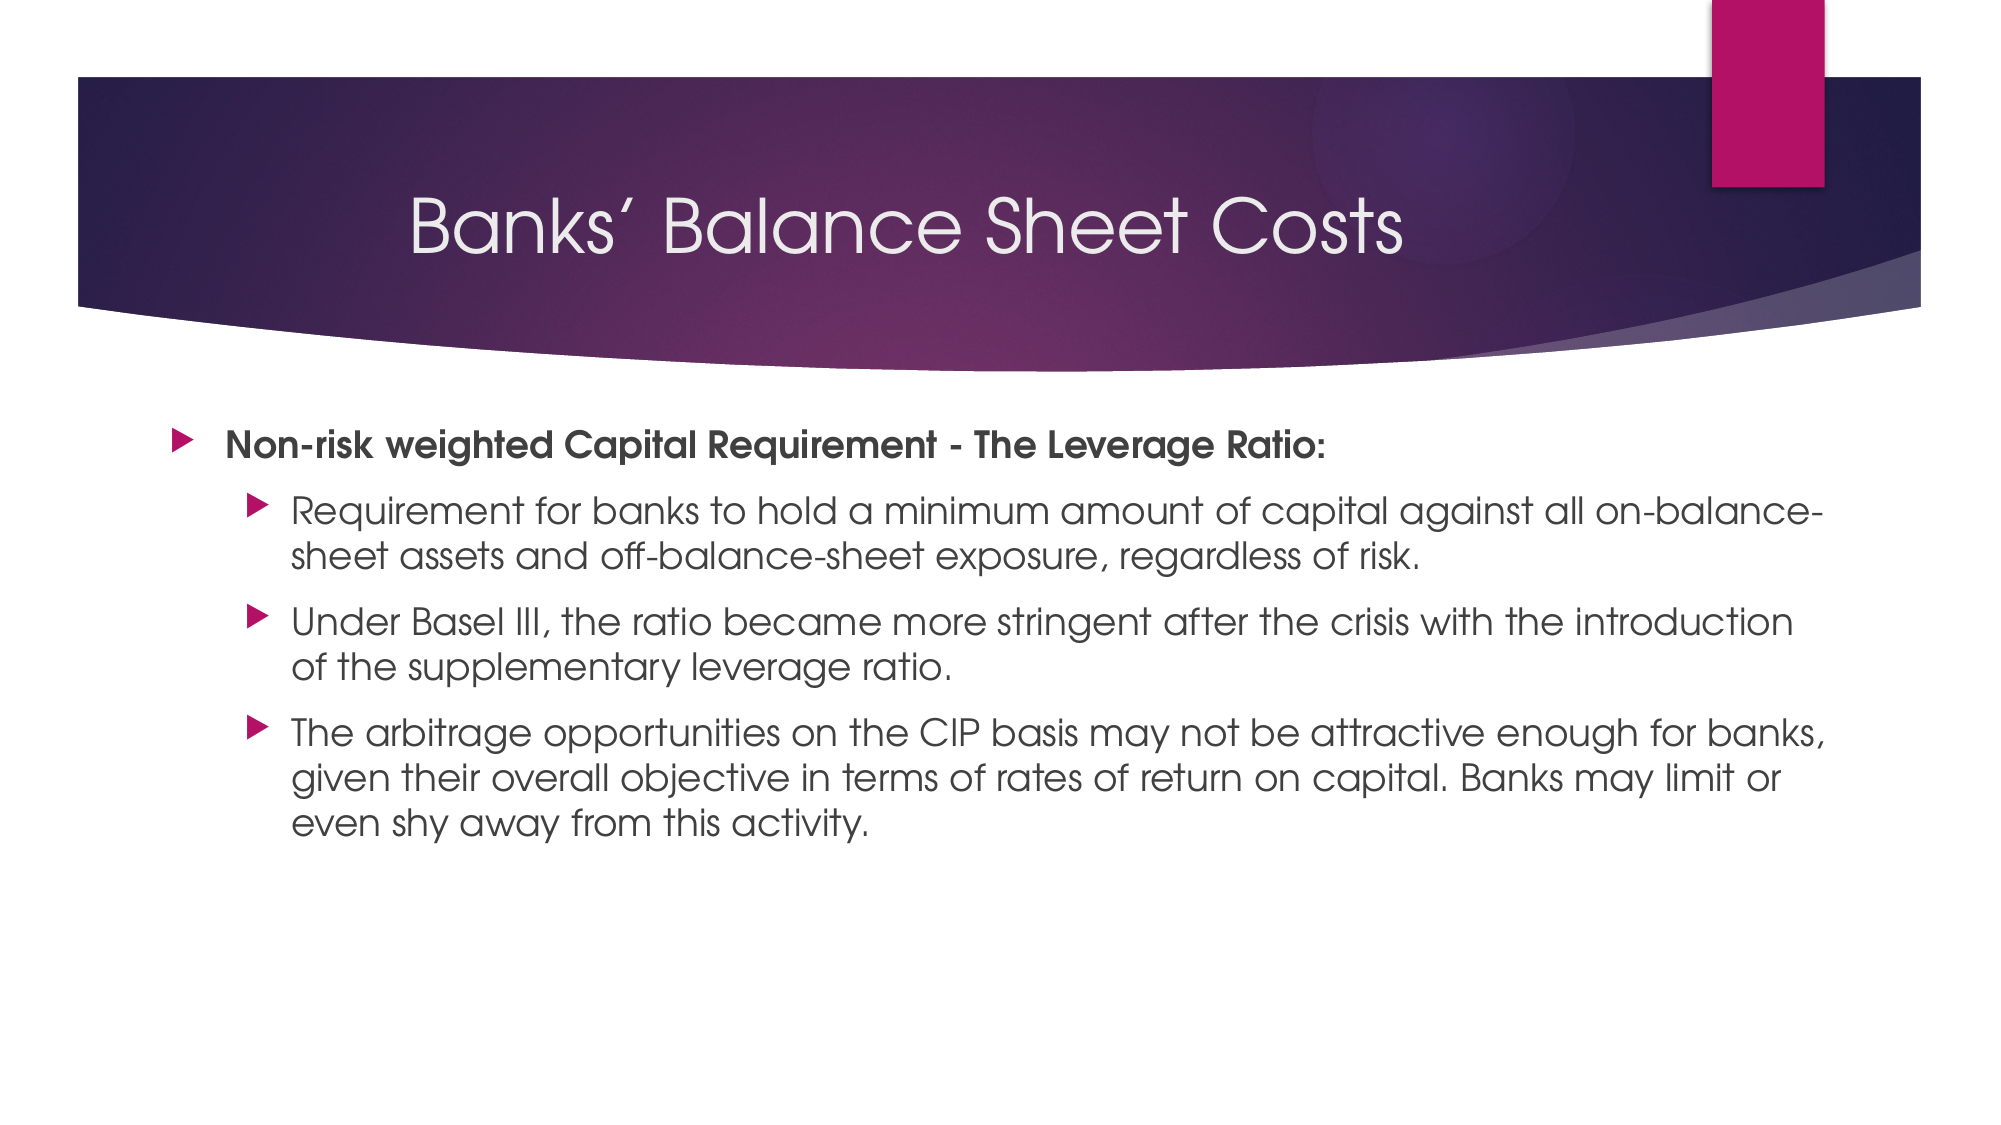

# Banks’ Balance Sheet Costs
Non-risk weighted Capital Requirement - The Leverage Ratio:
Requirement for banks to hold a minimum amount of capital against all on-balance-sheet assets and off-balance-sheet exposure, regardless of risk.
Under Basel III, the ratio became more stringent after the crisis with the introduction of the supplementary leverage ratio.
The arbitrage opportunities on the CIP basis may not be attractive enough for banks, given their overall objective in terms of rates of return on capital. Banks may limit or even shy away from this activity.